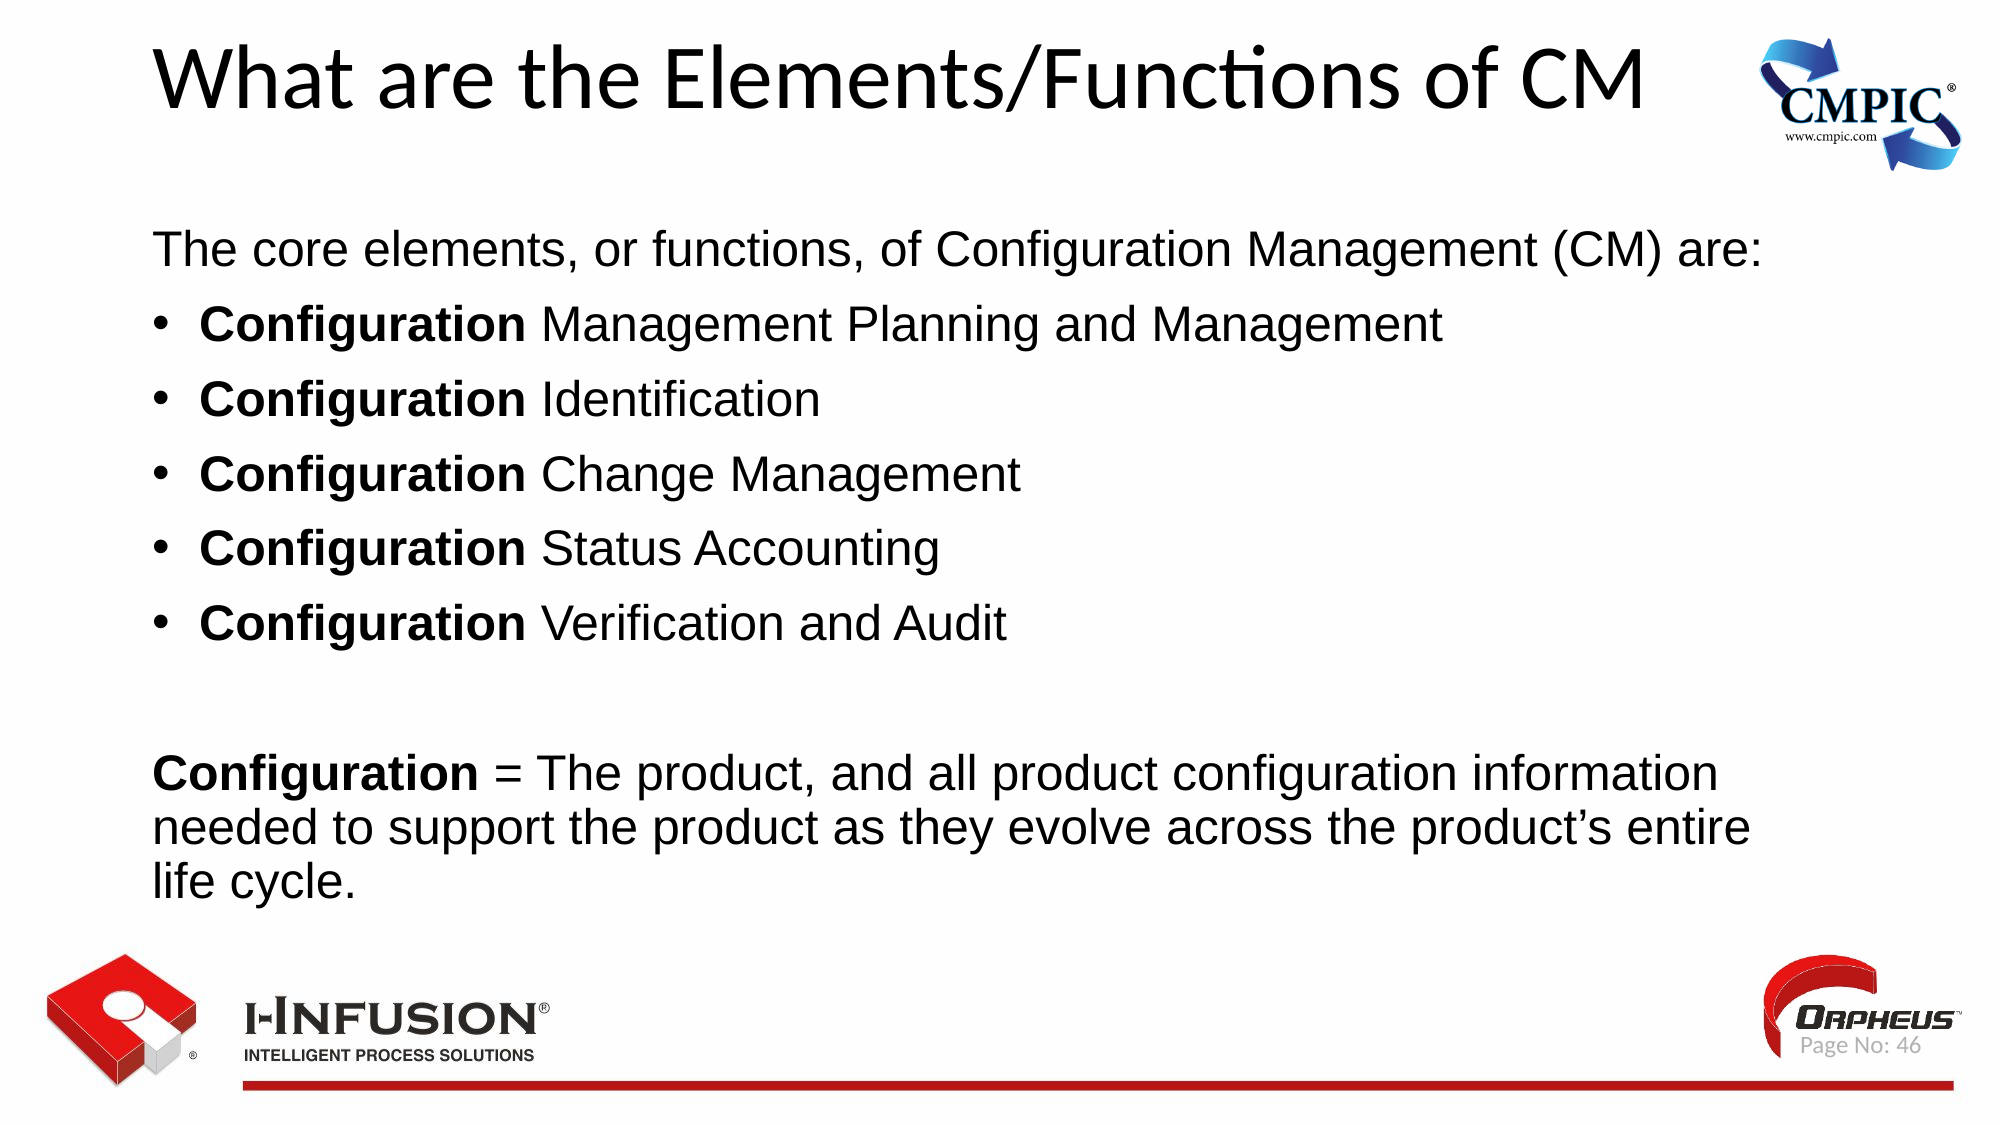

What are the Elements/Functions of CM
The core elements, or functions, of Configuration Management (CM) are:
Configuration Management Planning and Management
Configuration Identification
Configuration Change Management
Configuration Status Accounting
Configuration Verification and Audit

Configuration = The product, and all product configuration information needed to support the product as they evolve across the product’s entire life cycle.
 Page No: 46